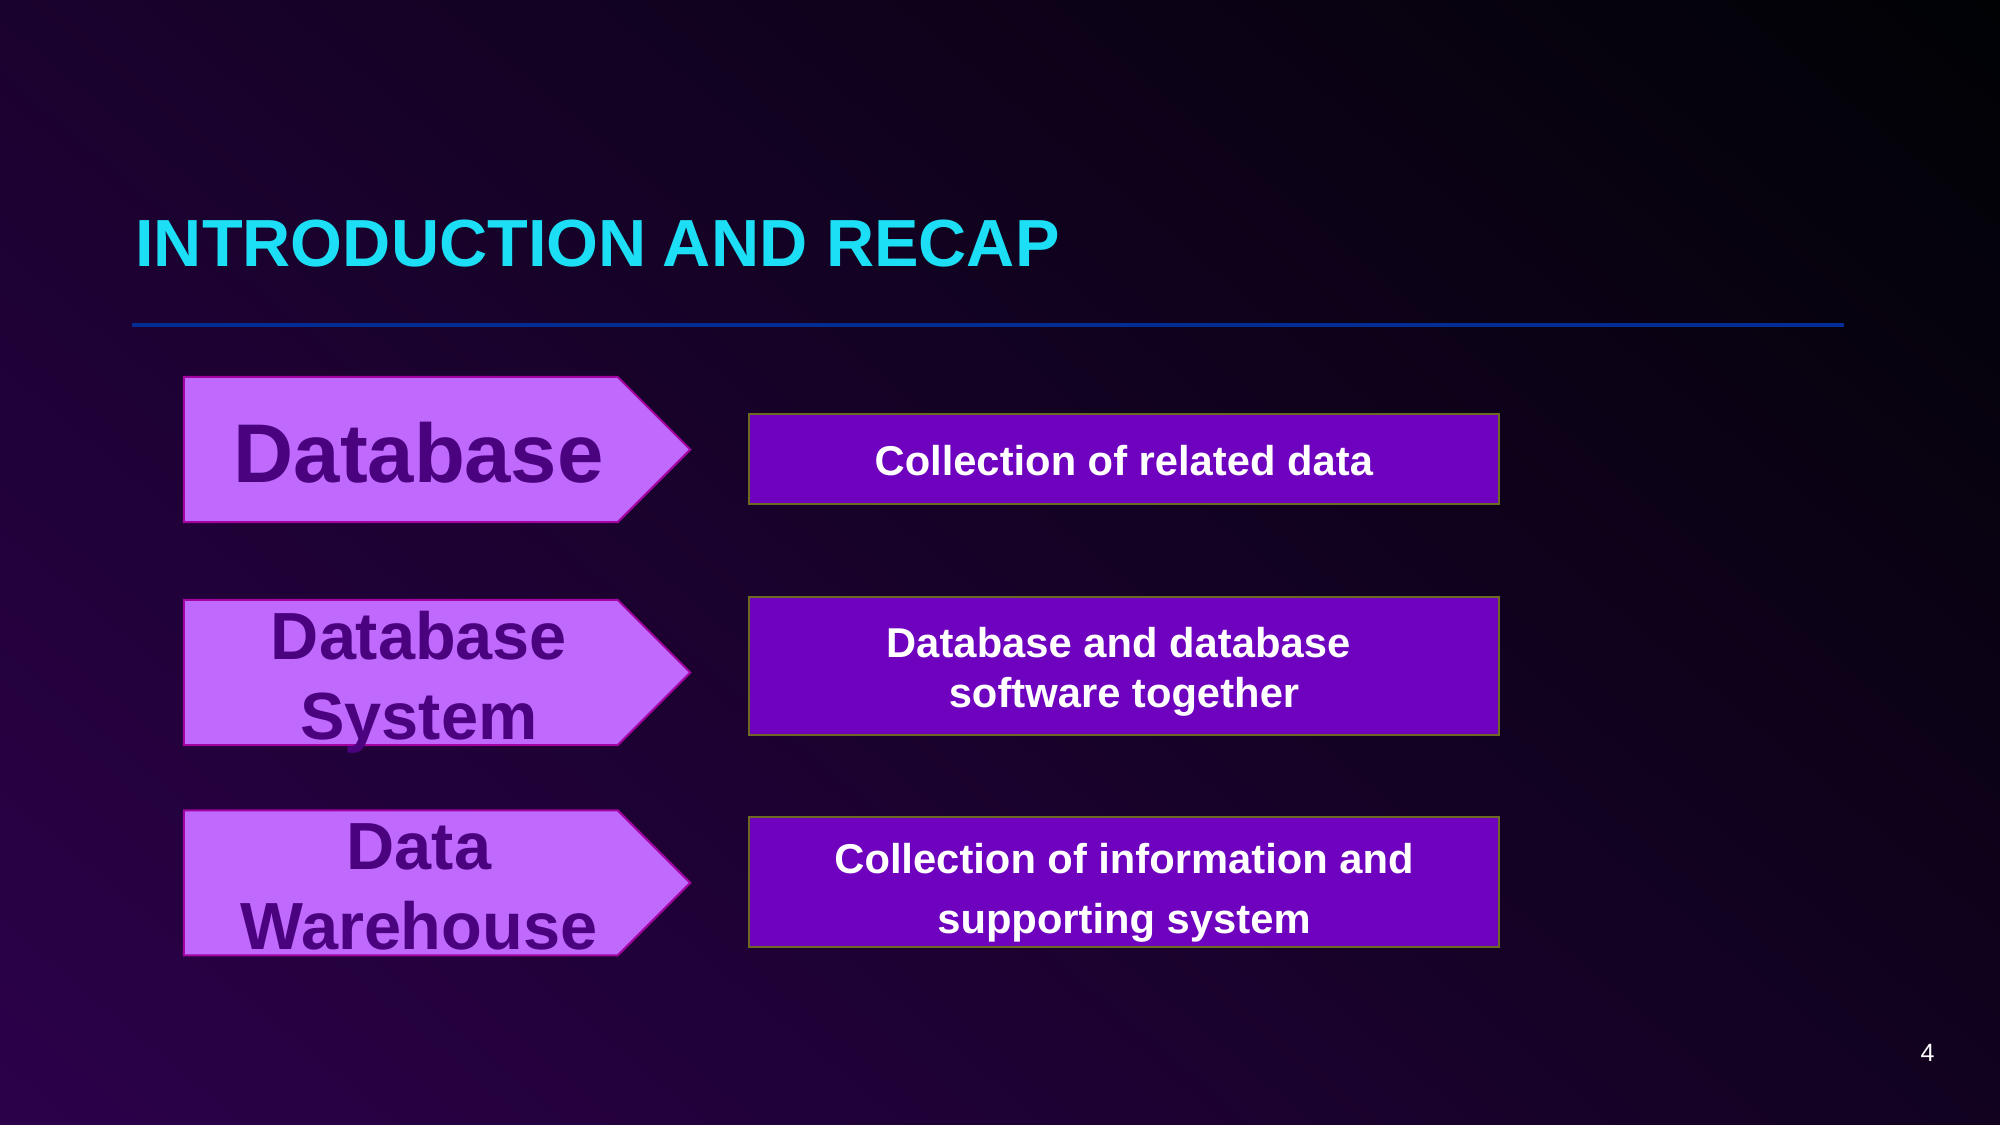

# INTRODUCTION and RECAP
Database
Collection of related data
Database and database
software together
Database System

Data Warehouse
Collection of information and supporting system
4